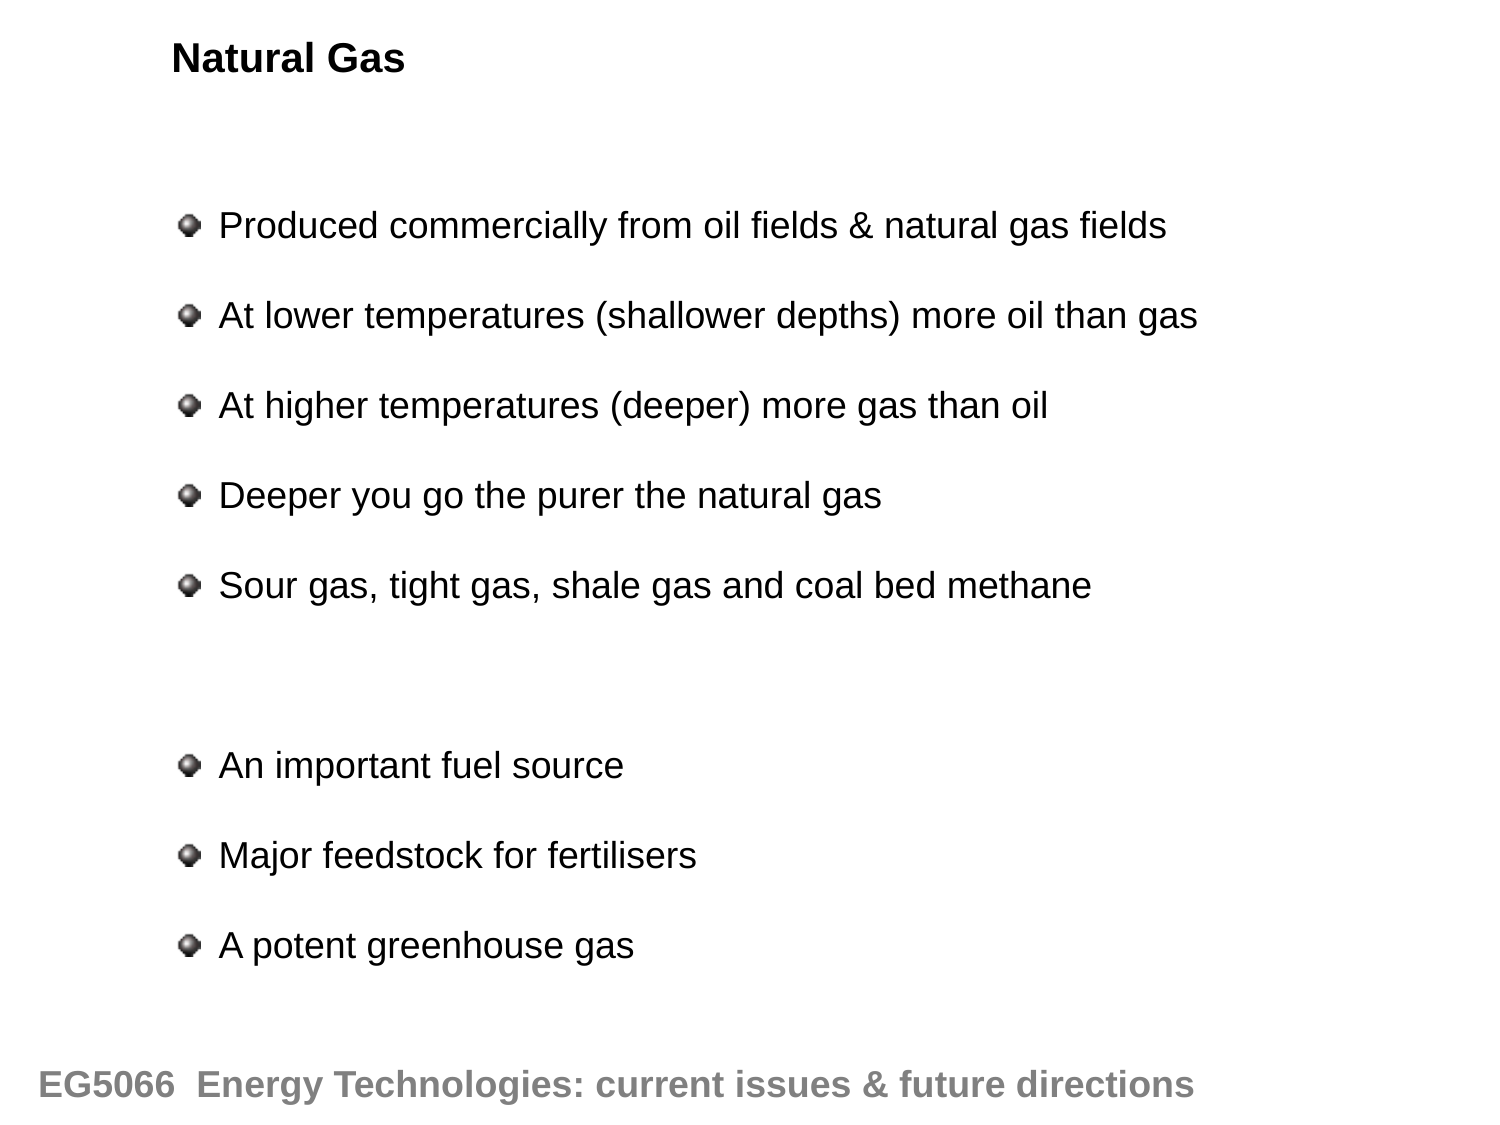

Natural Gas
Produced commercially from oil fields & natural gas fields
At lower temperatures (shallower depths) more oil than gas
At higher temperatures (deeper) more gas than oil
Deeper you go the purer the natural gas
Sour gas, tight gas, shale gas and coal bed methane

An important fuel source
Major feedstock for fertilisers
A potent greenhouse gas
EG5066  Energy Technologies: current issues & future directions